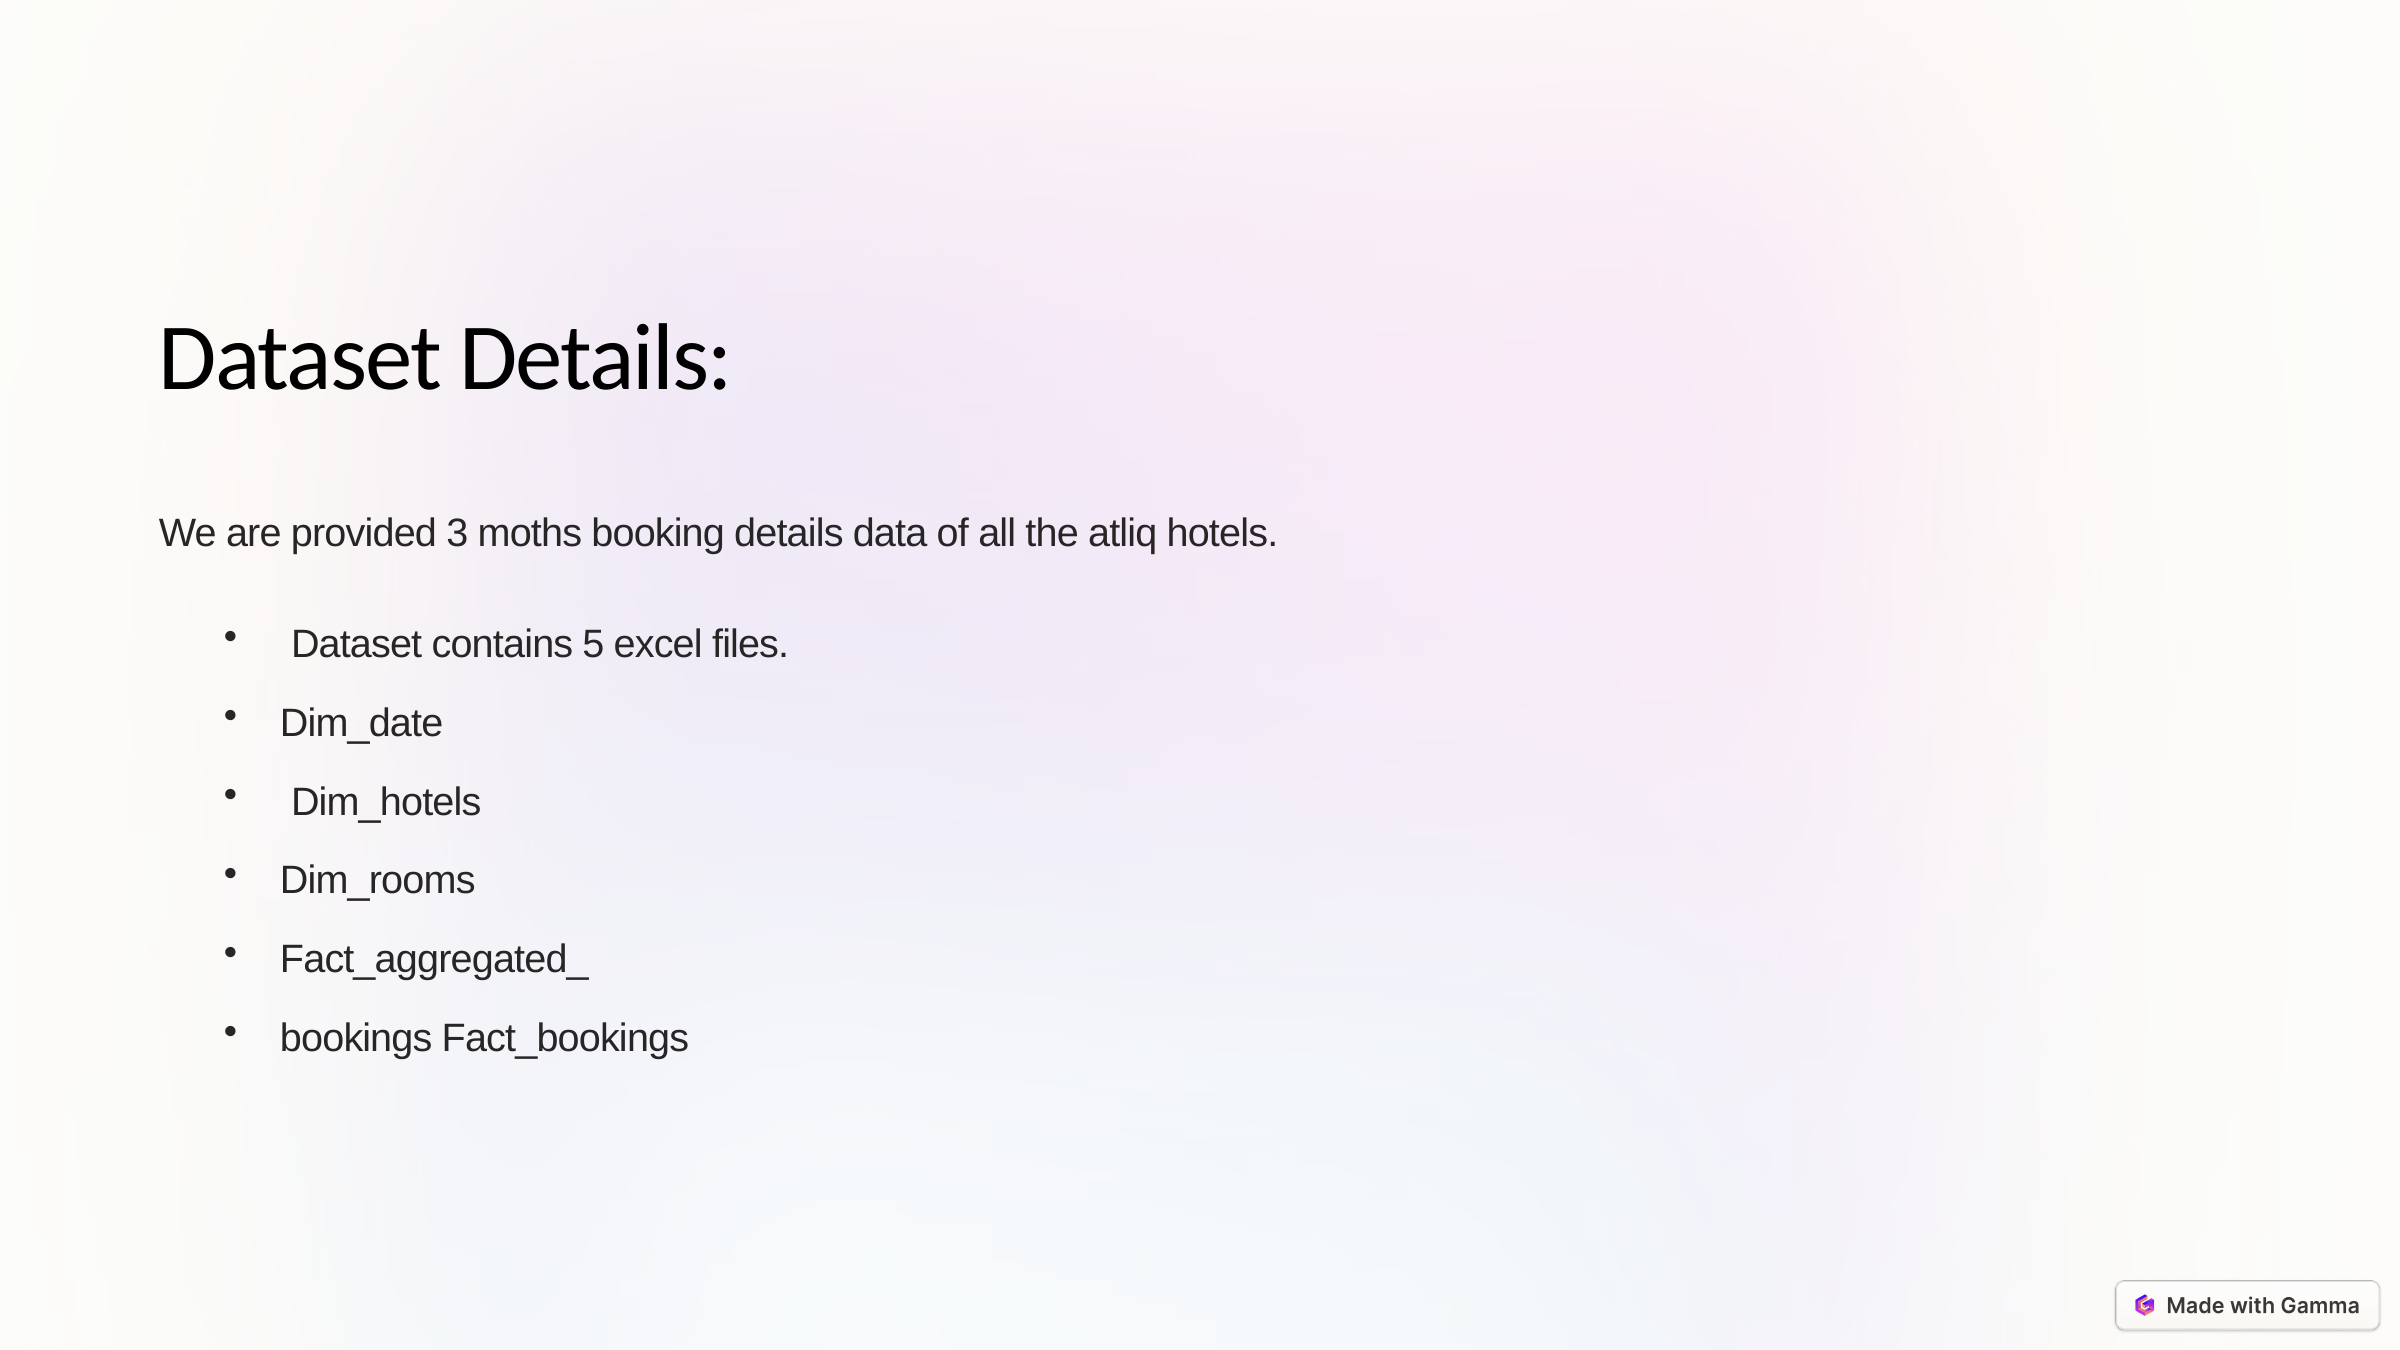

Dataset Details:
We are provided 3 moths booking details data of all the atliq hotels.
 Dataset contains 5 excel files.
Dim_date
 Dim_hotels
Dim_rooms
Fact_aggregated_
bookings Fact_bookings